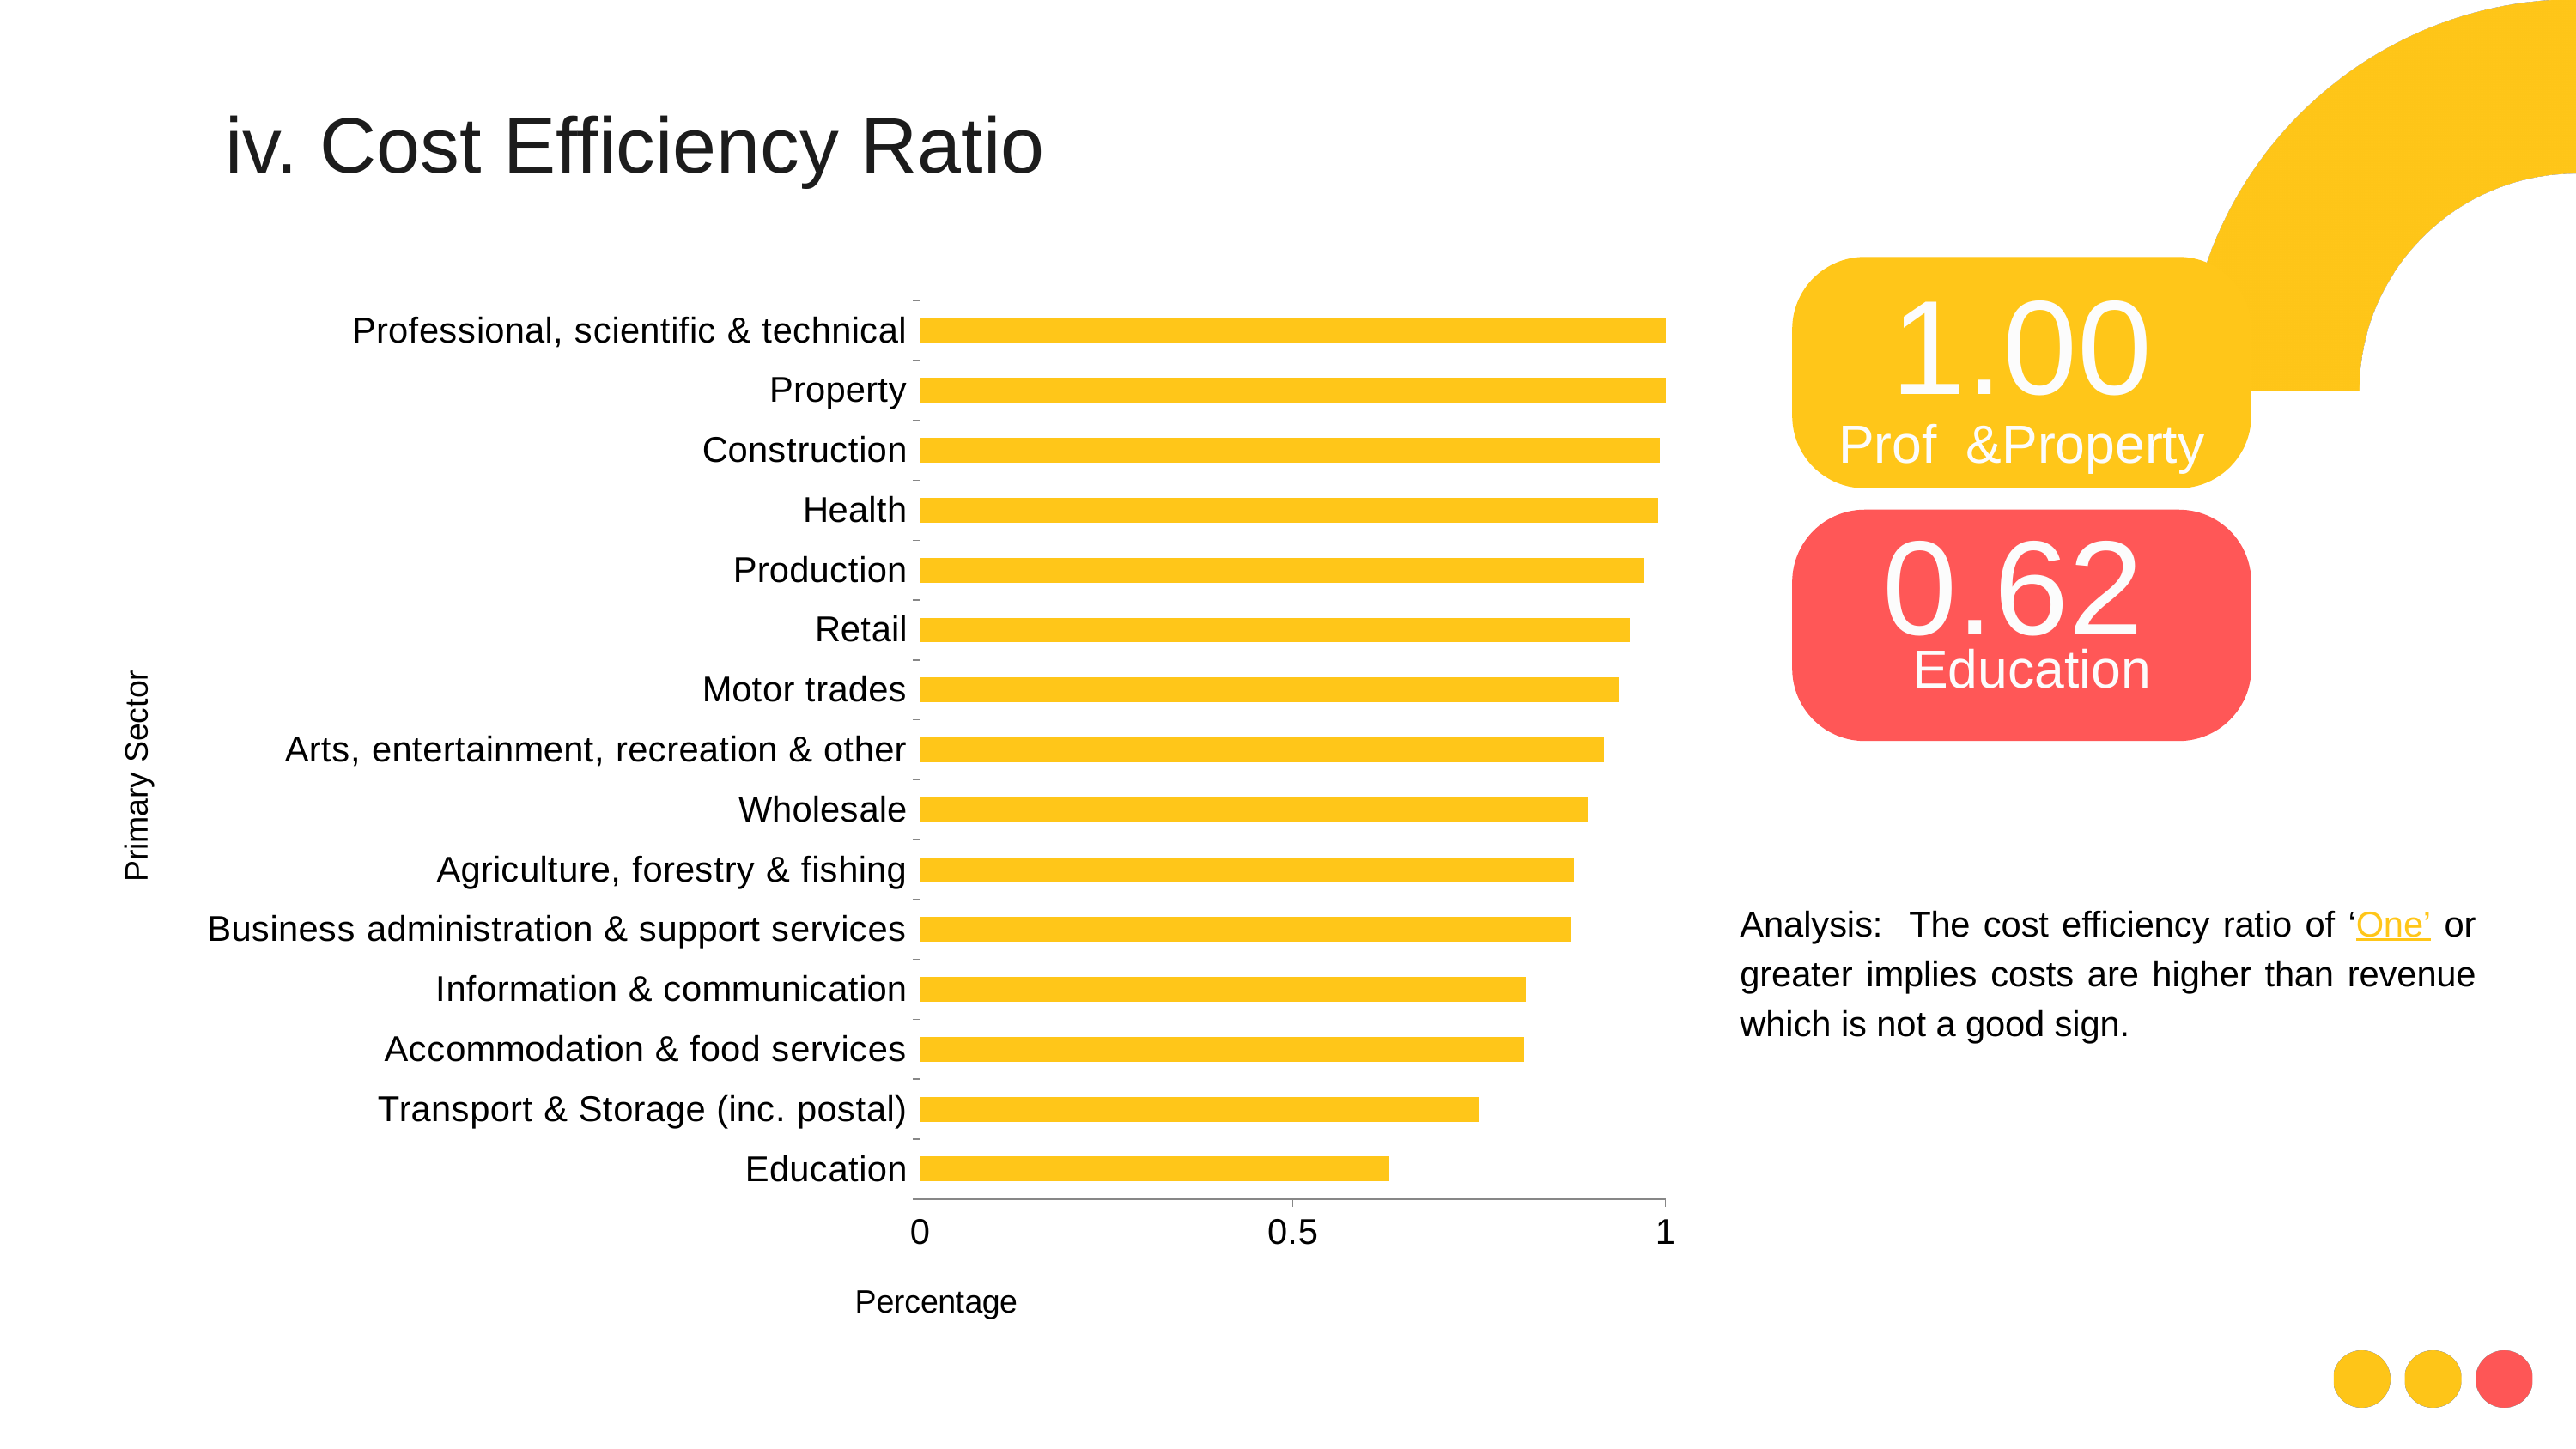

iv. Cost Efficiency Ratio

1.00

### Chart

| Category | Rataio |
|---|---|
|  Education | 0.6288528497204215 |
|  Transport & Storage (inc. postal) | 0.7494001716079799 |
|  Accommodation & food services | 0.8096063999586265 |
|  Information & communication | 0.8118805329155973 |
|  Business administration & support services | 0.8719777734074213 |
|  Agriculture, forestry & fishing | 0.8765344962871023 |
|  Wholesale | 0.8954772703233788 |
|  Arts, entertainment, recreation & other | 0.9174106519684938 |
|  Motor trades | 0.937548972936028 |
|  Retail | 0.9518360180387968 |
|  Production | 0.9716120283818305 |
|  Health | 0.9899722998432366 |
|  Construction | 0.9921998629855051 |
|  Property | 1.0086403687835914 |
|  Professional, scientific & technical | 1.013559475340824 |
Prof  &Property
0.62

Education
Analysis:  The cost efficiency ratio of ‘One’ or greater implies costs are higher than revenue which is not a good sign.